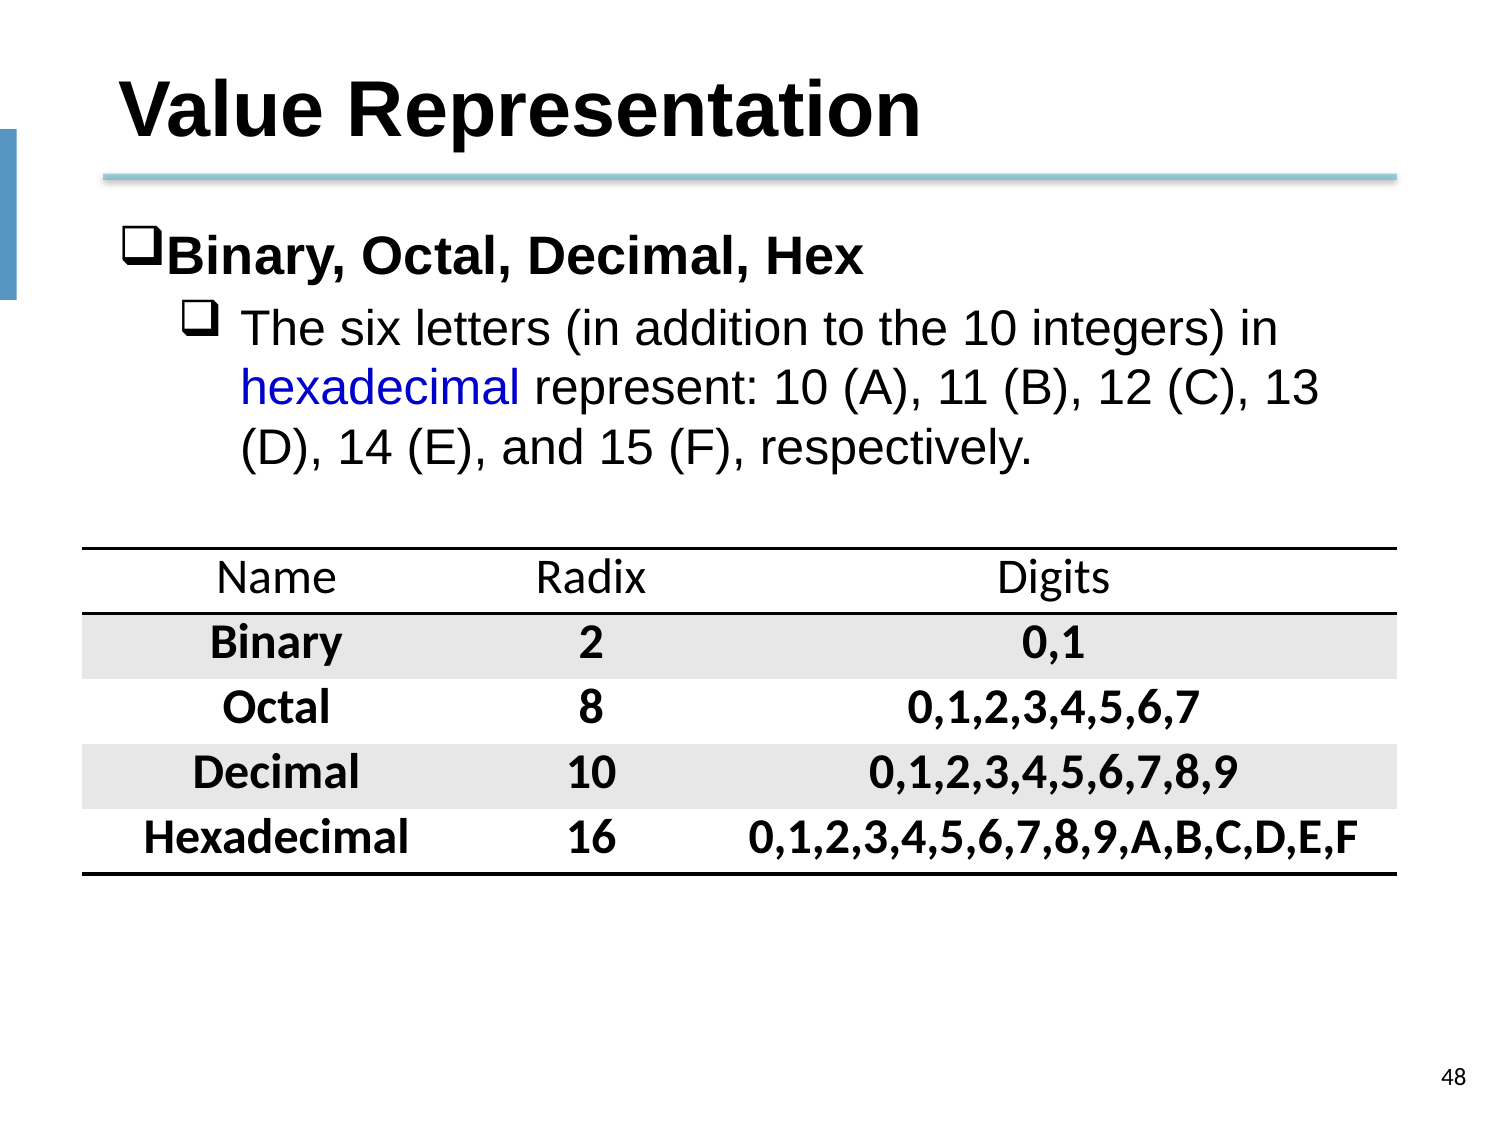

# Value Representation
Binary, Octal, Decimal, Hex
The six letters (in addition to the 10 integers) in hexadecimal represent: 10 (A), 11 (B), 12 (C), 13 (D), 14 (E), and 15 (F), respectively.
| Name | Radix | Digits |
| --- | --- | --- |
| Binary | 2 | 0,1 |
| Octal | 8 | 0,1,2,3,4,5,6,7 |
| Decimal | 10 | 0,1,2,3,4,5,6,7,8,9 |
| Hexadecimal | 16 | 0,1,2,3,4,5,6,7,8,9,A,B,C,D,E,F |
48